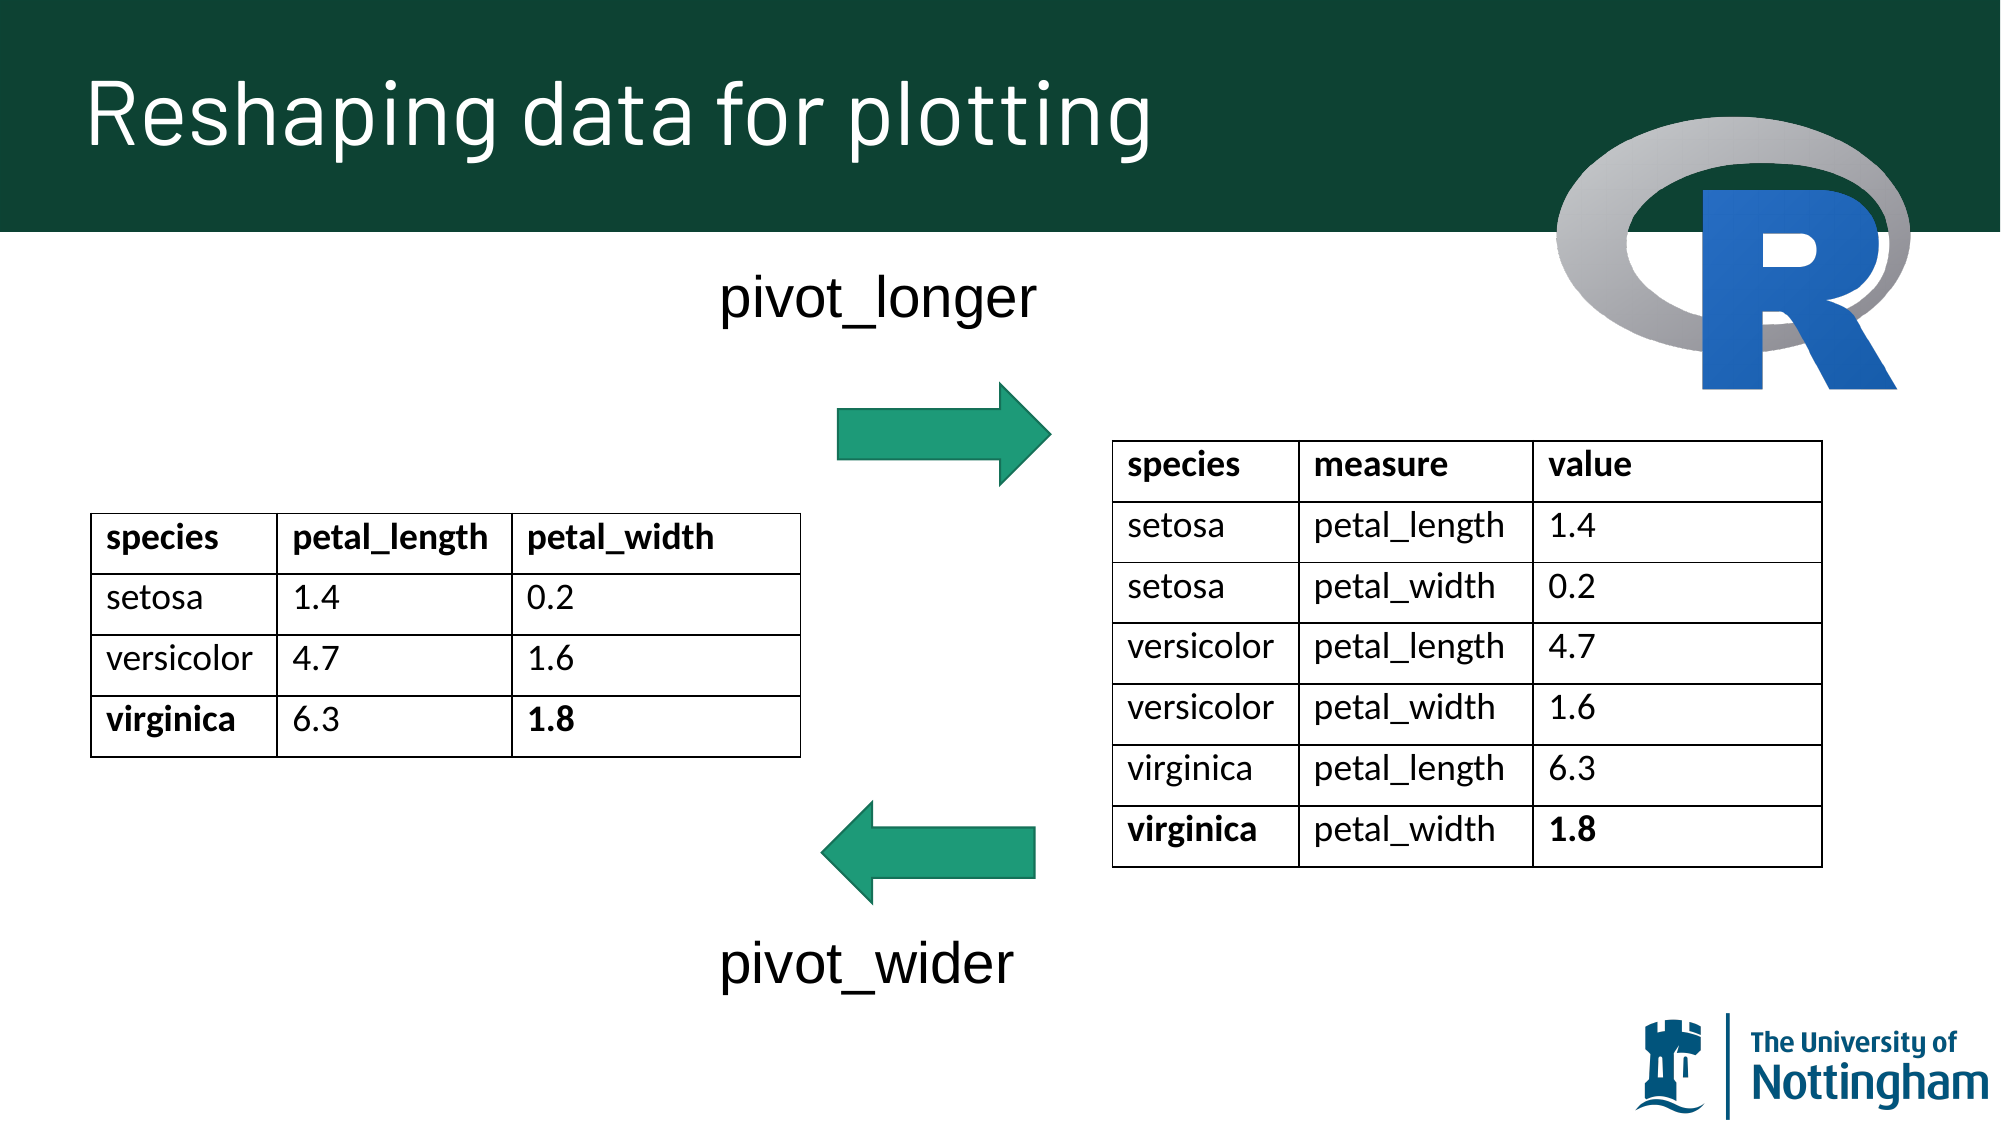

# Reshaping data for plotting
pivot_longer

| species | measure | value |
| --- | --- | --- |
| setosa | petal\_length | 1.4 |
| setosa | petal\_width | 0.2 |
| versicolor | petal\_length | 4.7 |
| versicolor | petal\_width | 1.6 |
| virginica | petal\_length | 6.3 |
| virginica | petal\_width | 1.8 |
| species | petal\_length | petal\_width |
| --- | --- | --- |
| setosa | 1.4 | 0.2 |
| versicolor | 4.7 | 1.6 |
| virginica | 6.3 | 1.8 |

pivot_wider